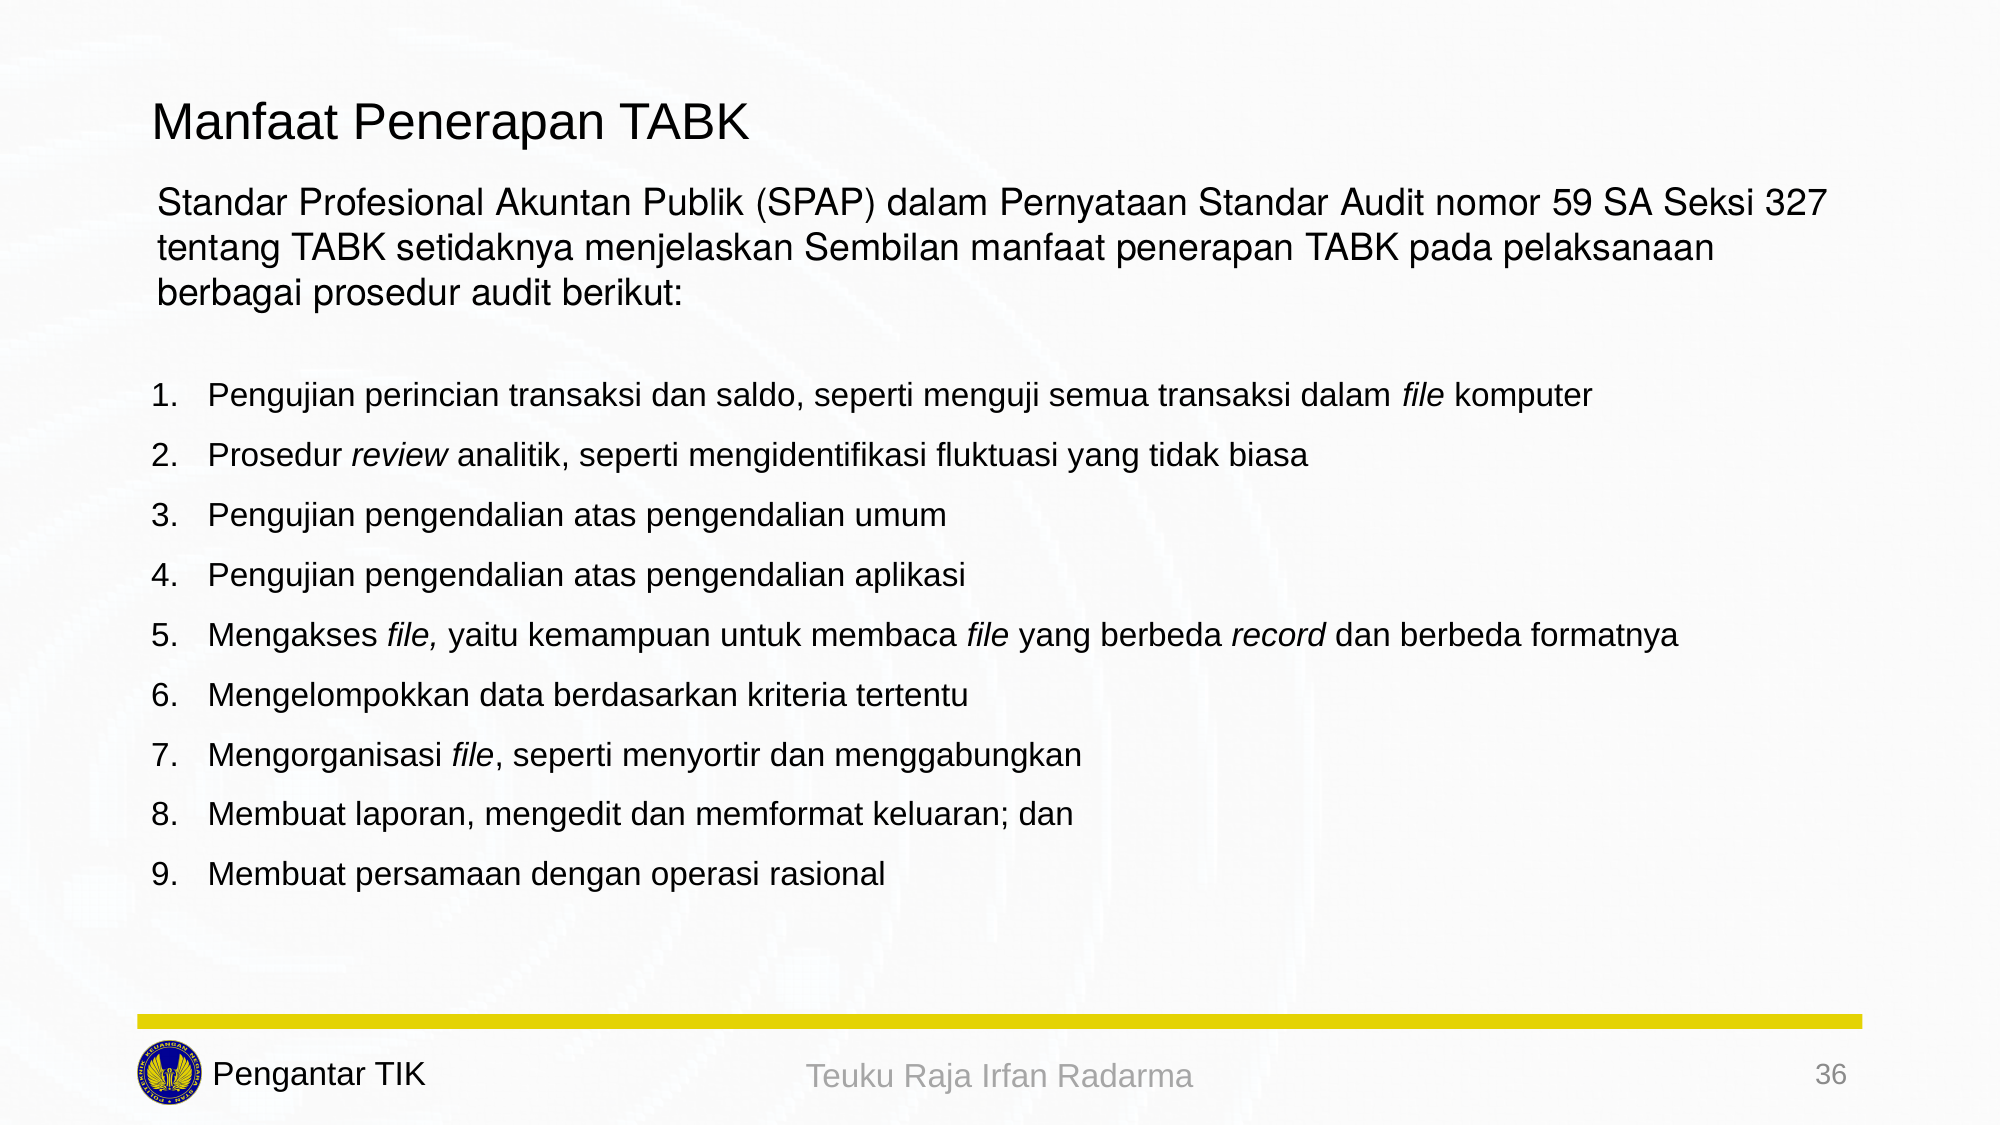

# Manfaat Penerapan TABK
Standar Profesional Akuntan Publik (SPAP) dalam Pernyataan Standar Audit nomor 59 SA Seksi 327 tentang TABK setidaknya menjelaskan Sembilan manfaat penerapan TABK pada pelaksanaan berbagai prosedur audit berikut:
Pengujian perincian transaksi dan saldo, seperti menguji semua transaksi dalam file komputer
Prosedur review analitik, seperti mengidentifikasi fluktuasi yang tidak biasa
Pengujian pengendalian atas pengendalian umum
Pengujian pengendalian atas pengendalian aplikasi
Mengakses file, yaitu kemampuan untuk membaca file yang berbeda record dan berbeda formatnya
Mengelompokkan data berdasarkan kriteria tertentu
Mengorganisasi file, seperti menyortir dan menggabungkan
Membuat laporan, mengedit dan memformat keluaran; dan
Membuat persamaan dengan operasi rasional
36